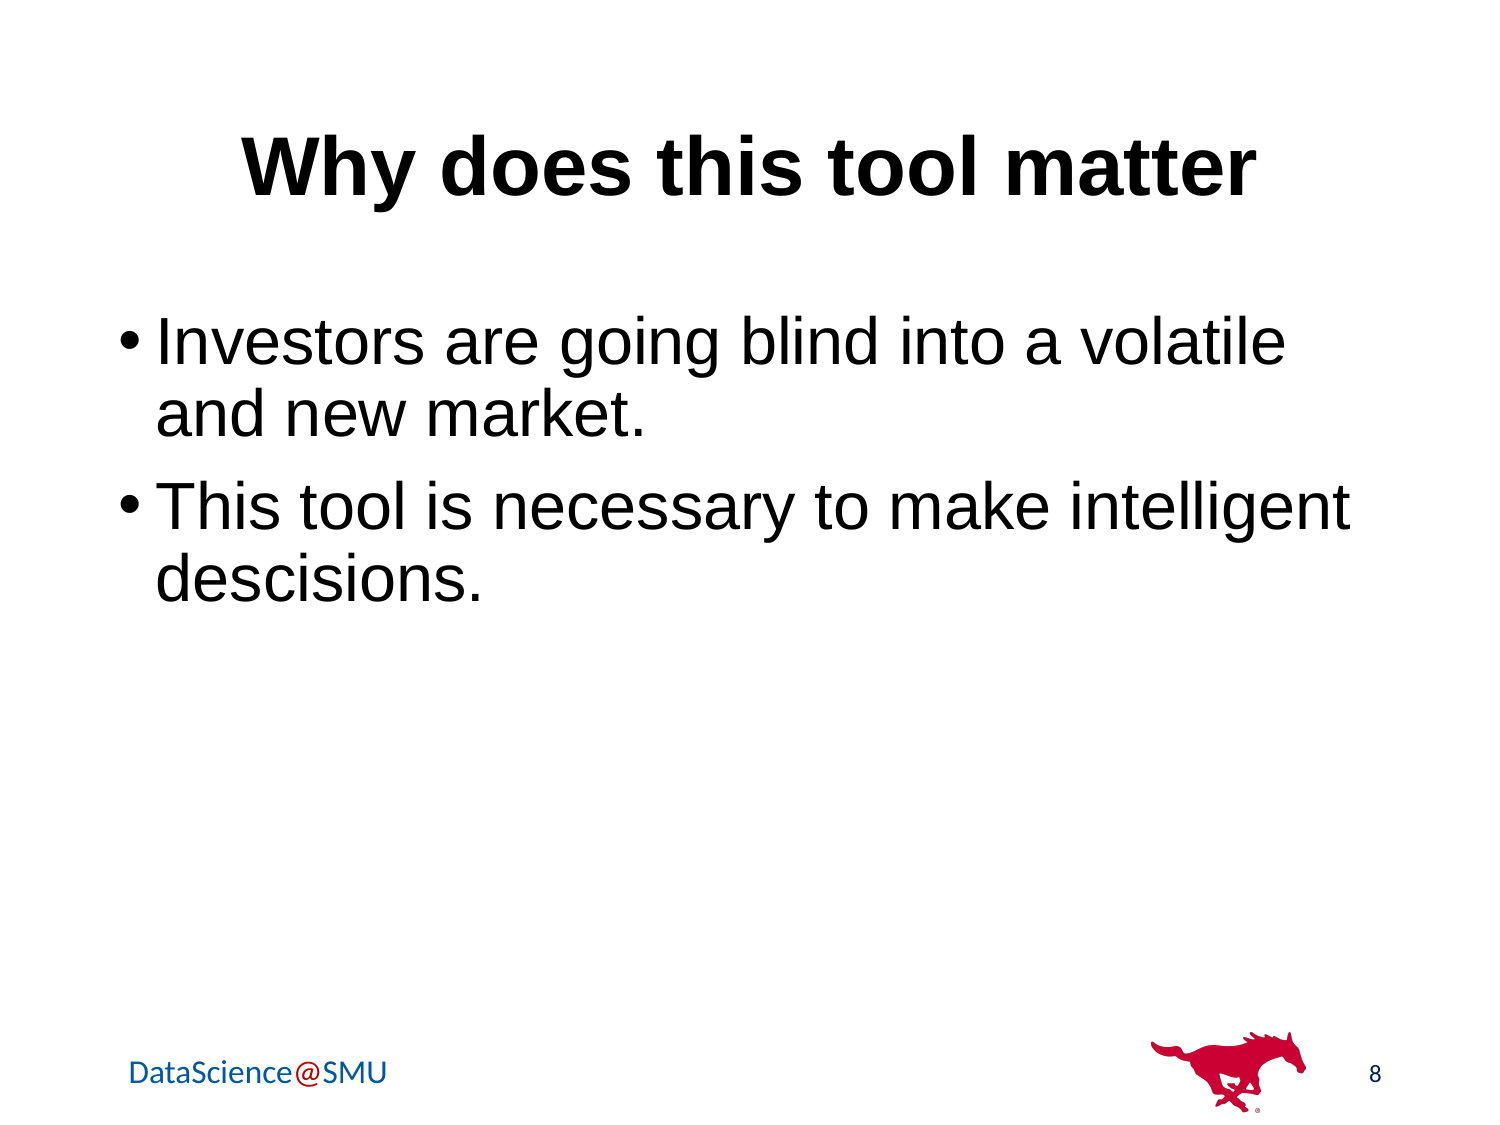

# Why does this tool matter
Investors are going blind into a volatile and new market.
This tool is necessary to make intelligent descisions.
8